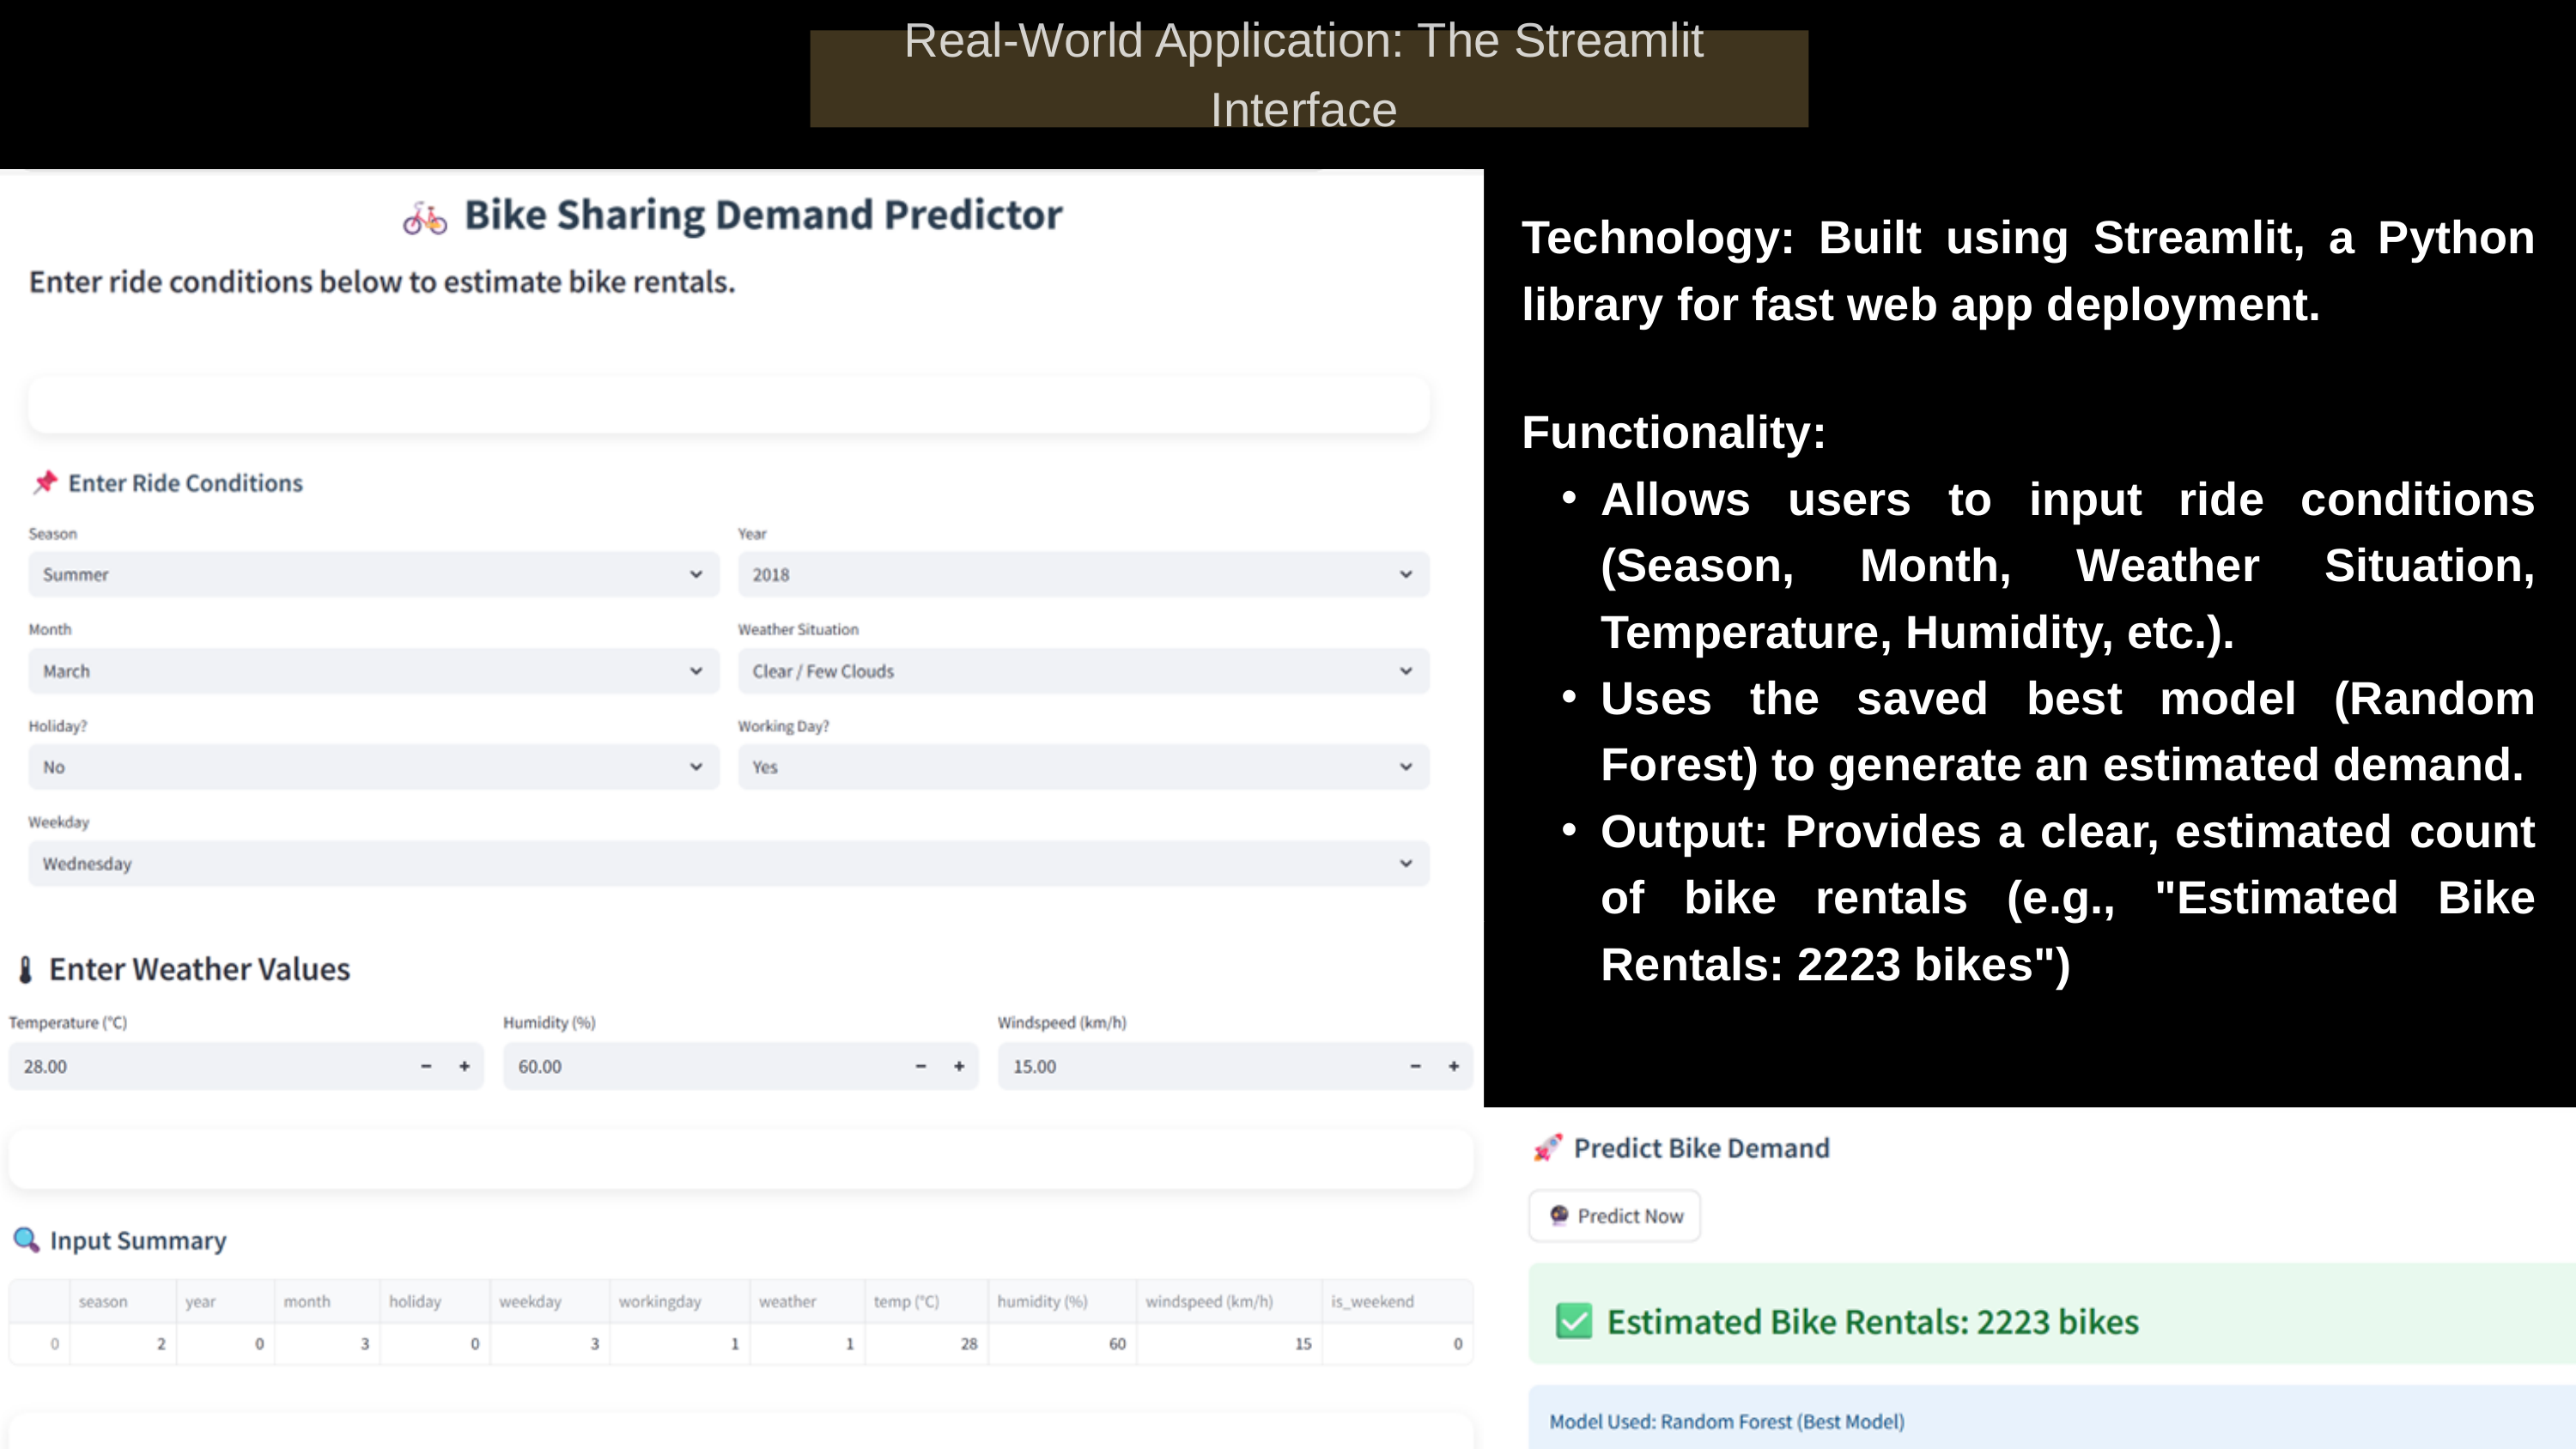

Real-World Application: The Streamlit Interface

Technology: Built using Streamlit, a Python library for fast web app deployment.
Functionality:
Allows users to input ride conditions (Season, Month, Weather Situation, Temperature, Humidity, etc.).
Uses the saved best model (Random Forest) to generate an estimated demand.
Output: Provides a clear, estimated count of bike rentals (e.g., "Estimated Bike Rentals: 2223 bikes")